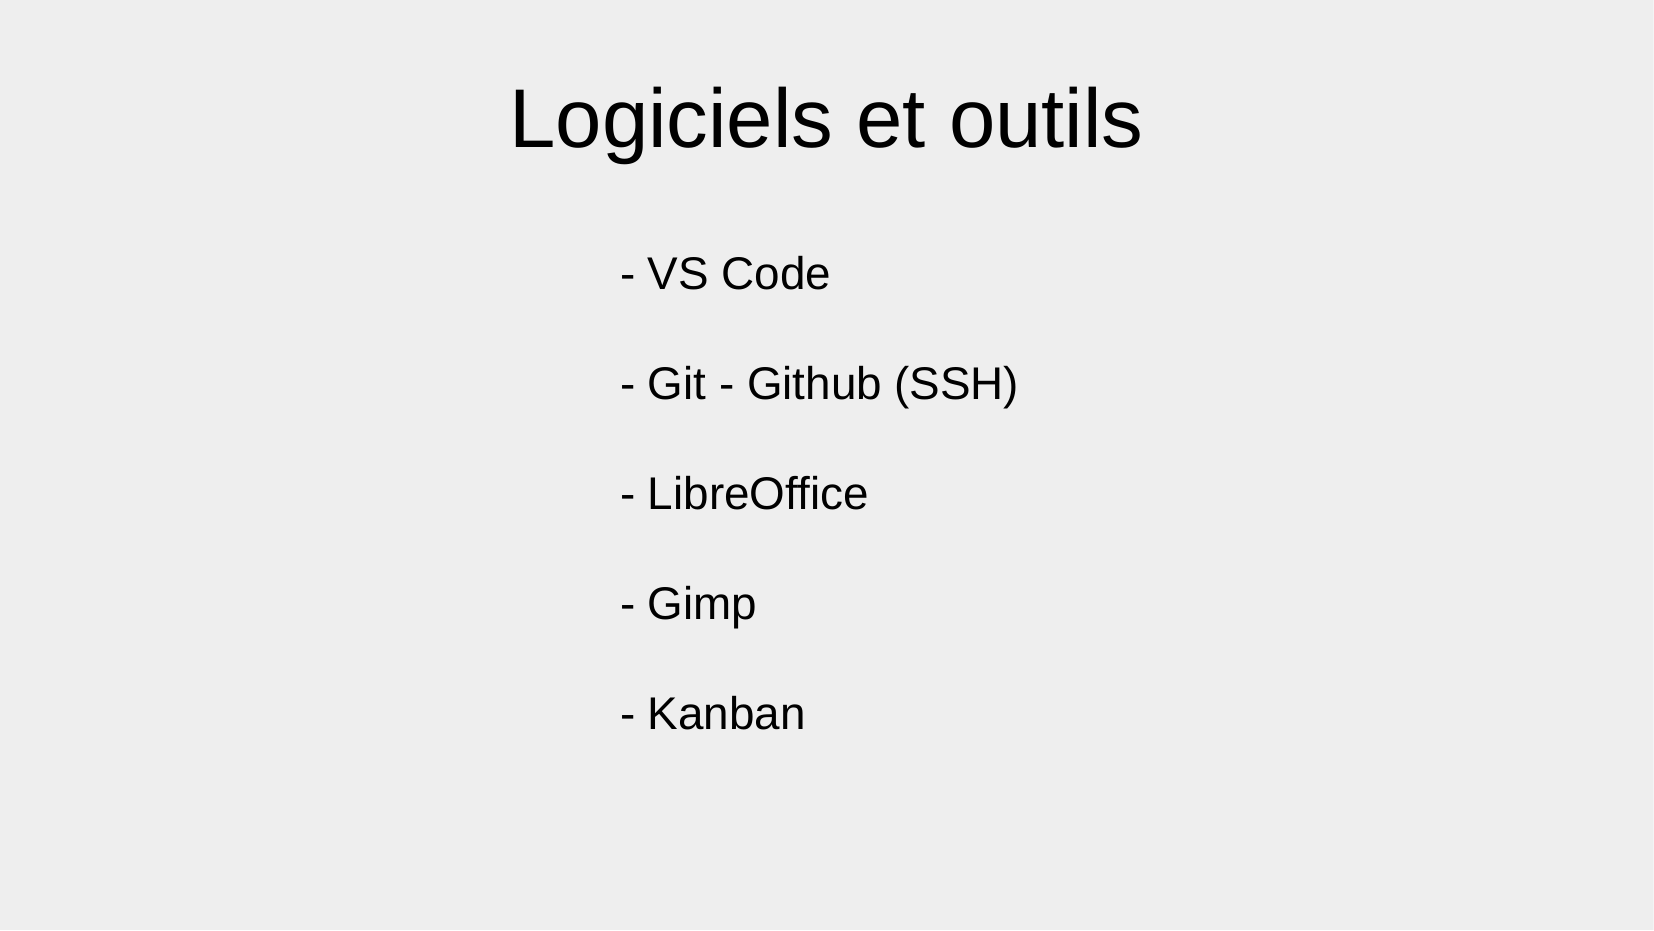

Logiciels et outils
- VS Code

- Git - Github (SSH)

- LibreOffice

- Gimp

- Kanban